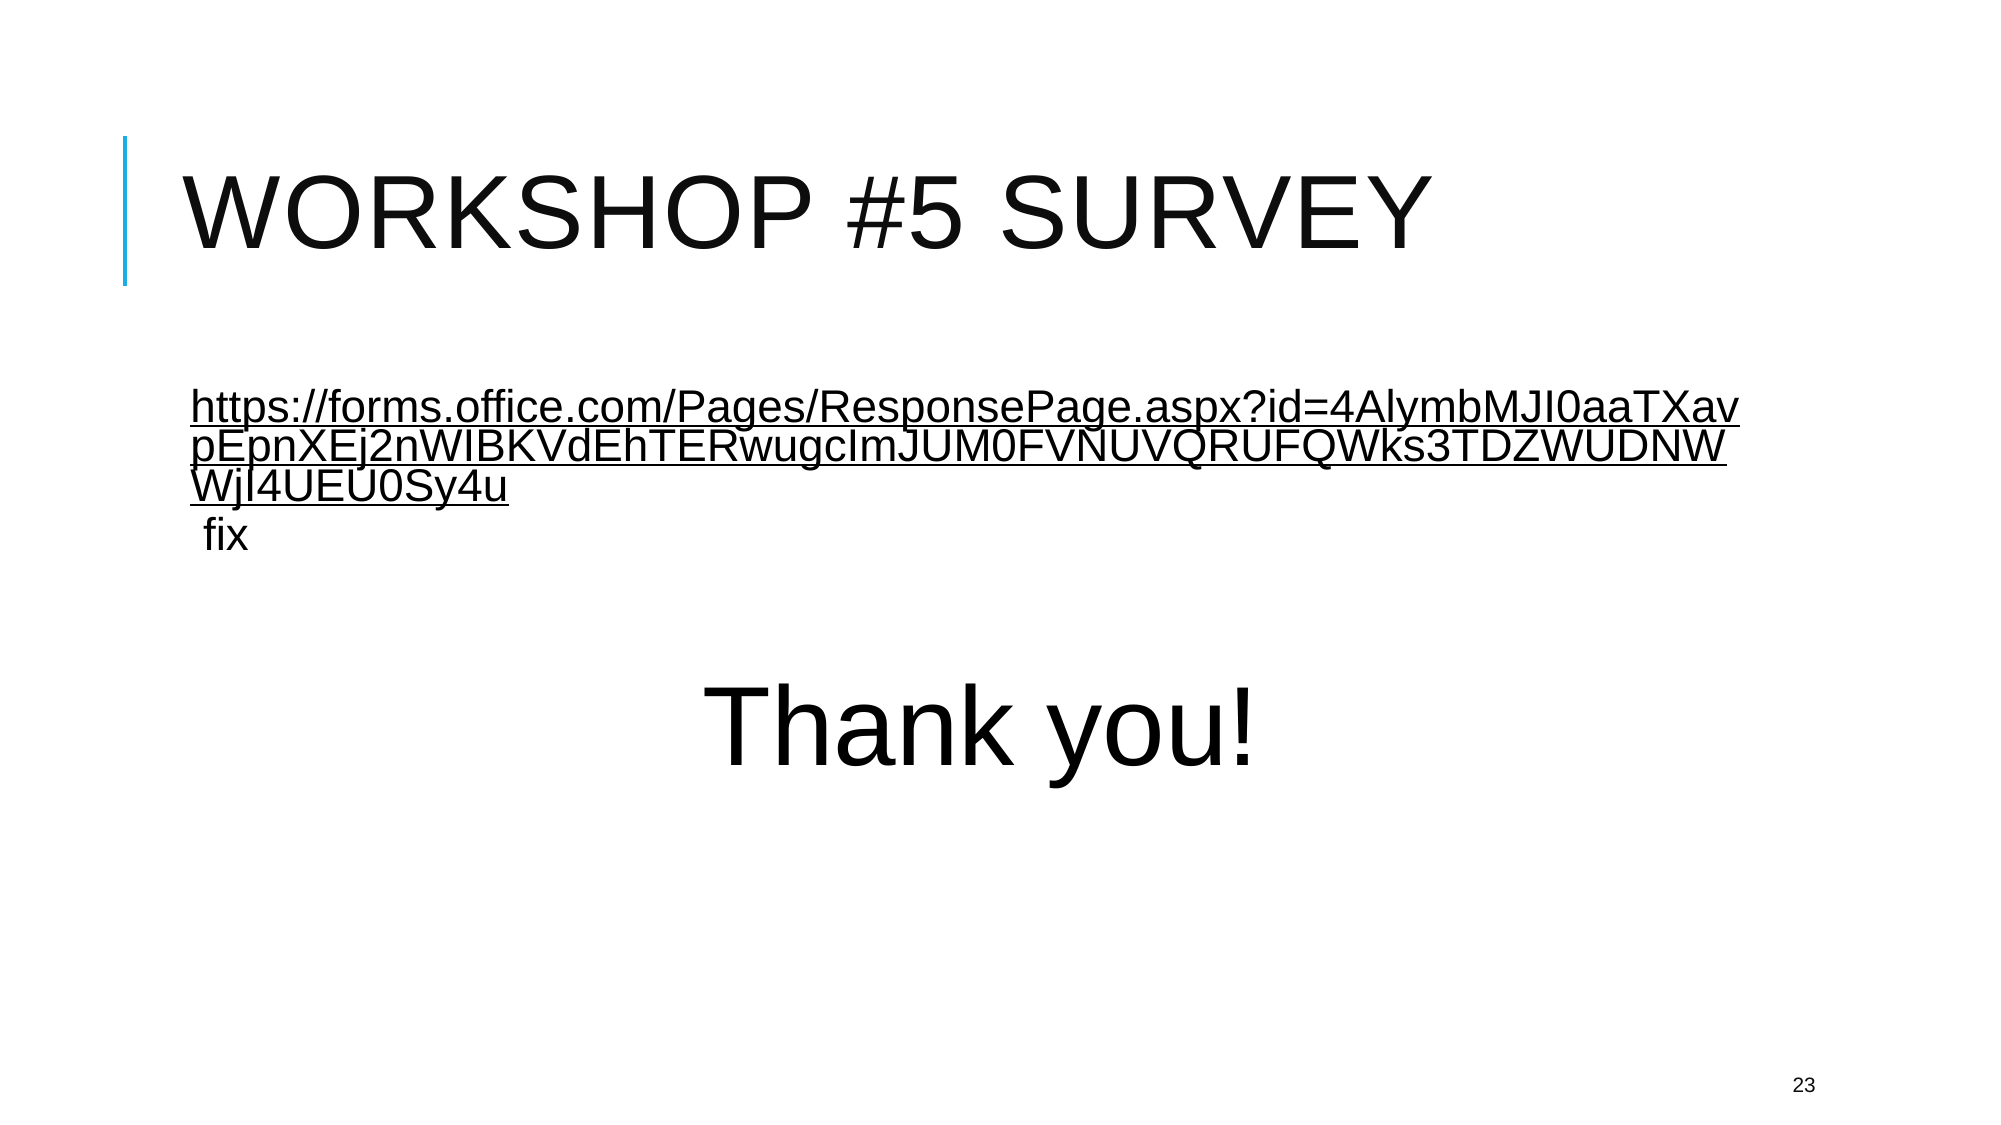

# Workshop #5 Survey
https://forms.office.com/Pages/ResponsePage.aspx?id=4AlymbMJI0aaTXavpEpnXEj2nWIBKVdEhTERwugcImJUM0FVNUVQRUFQWks3TDZWUDNWWjI4UEU0Sy4u fix

Thank you!

23